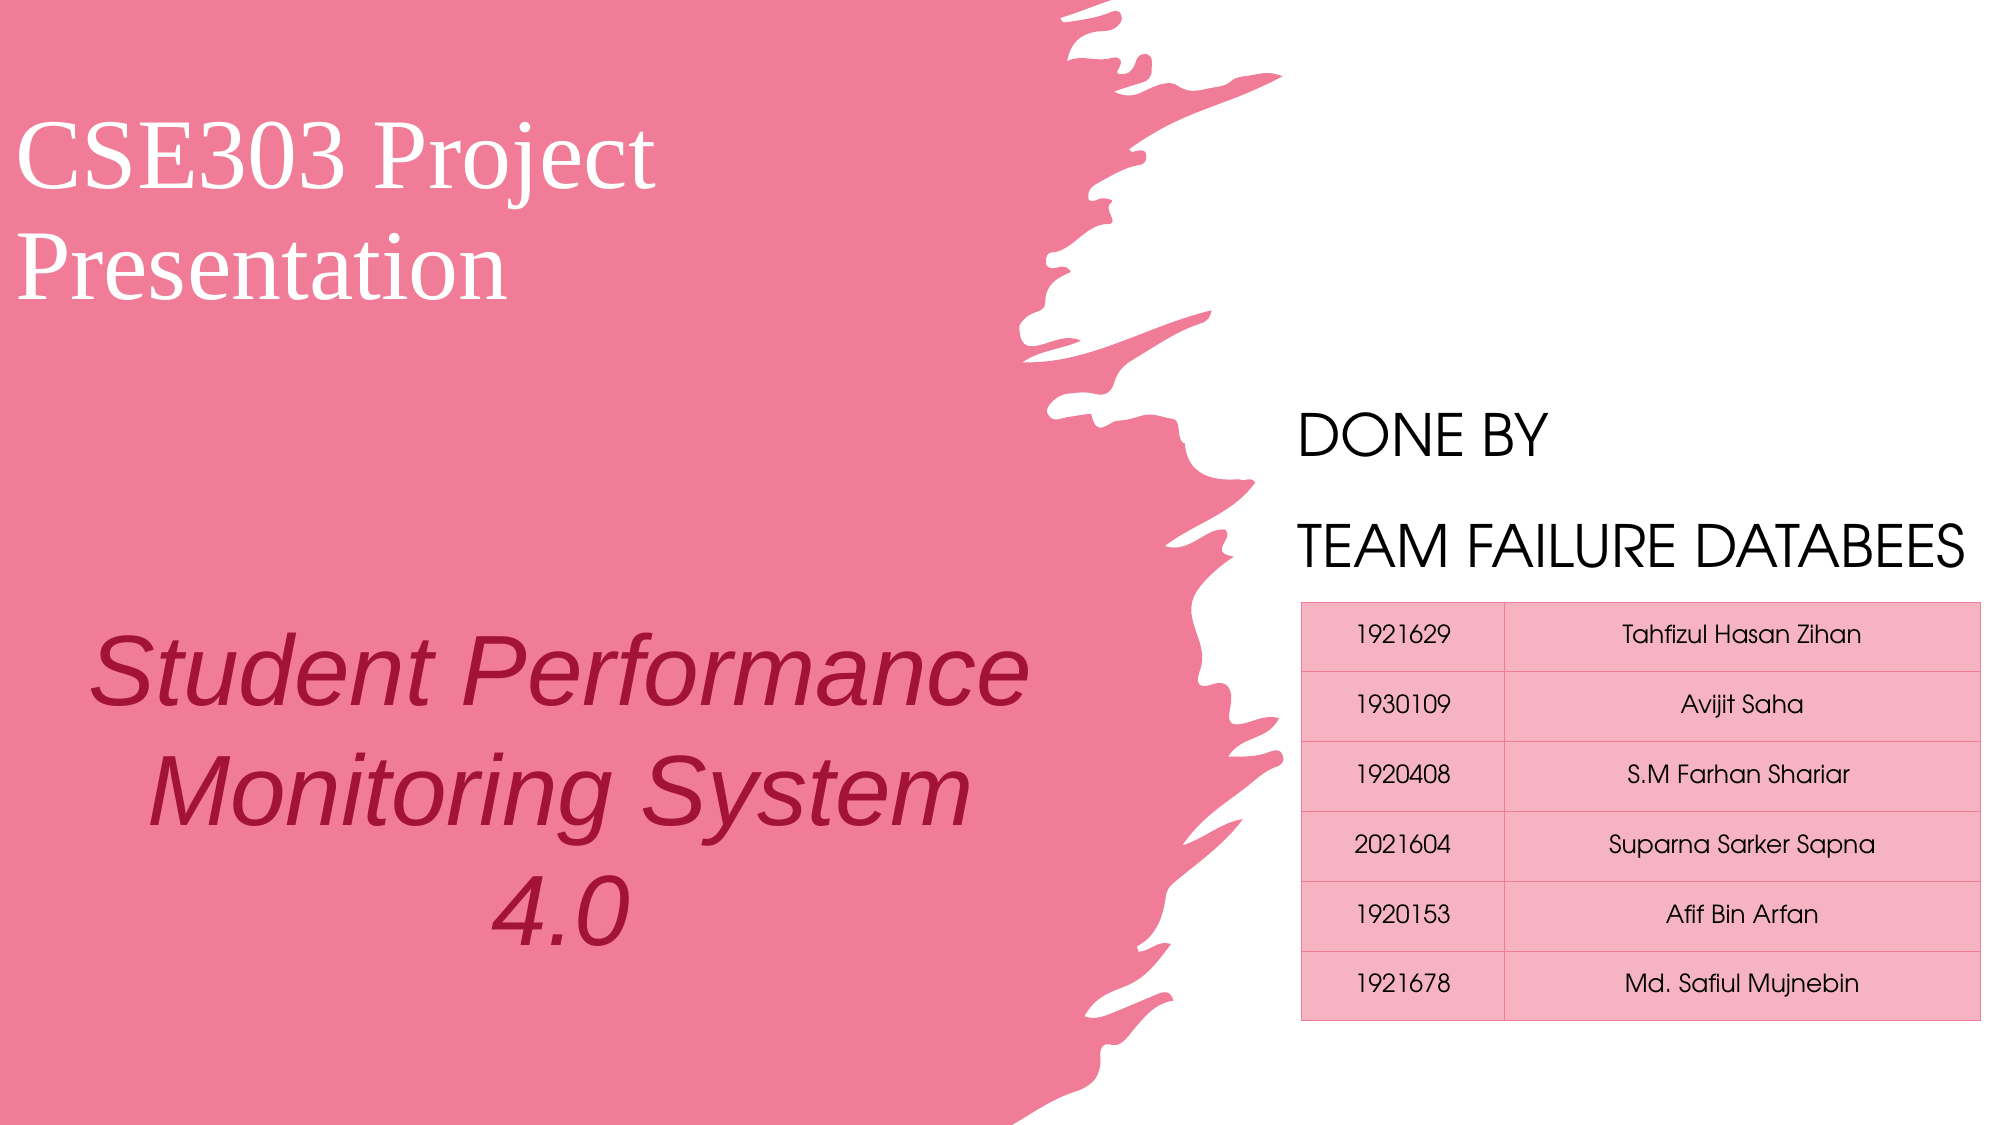

CSE303 Project Presentation
Done by

Team Failure Databees
# Student Performance Monitoring System 4.0
| 1921629 | Tahfizul Hasan Zihan |
| --- | --- |
| 1930109 | Avijit Saha |
| 1920408 | S.M Farhan Shariar |
| 2021604 | Suparna Sarker Sapna |
| 1920153 | Afif Bin Arfan |
| 1921678 | Md. Safiul Mujnebin |